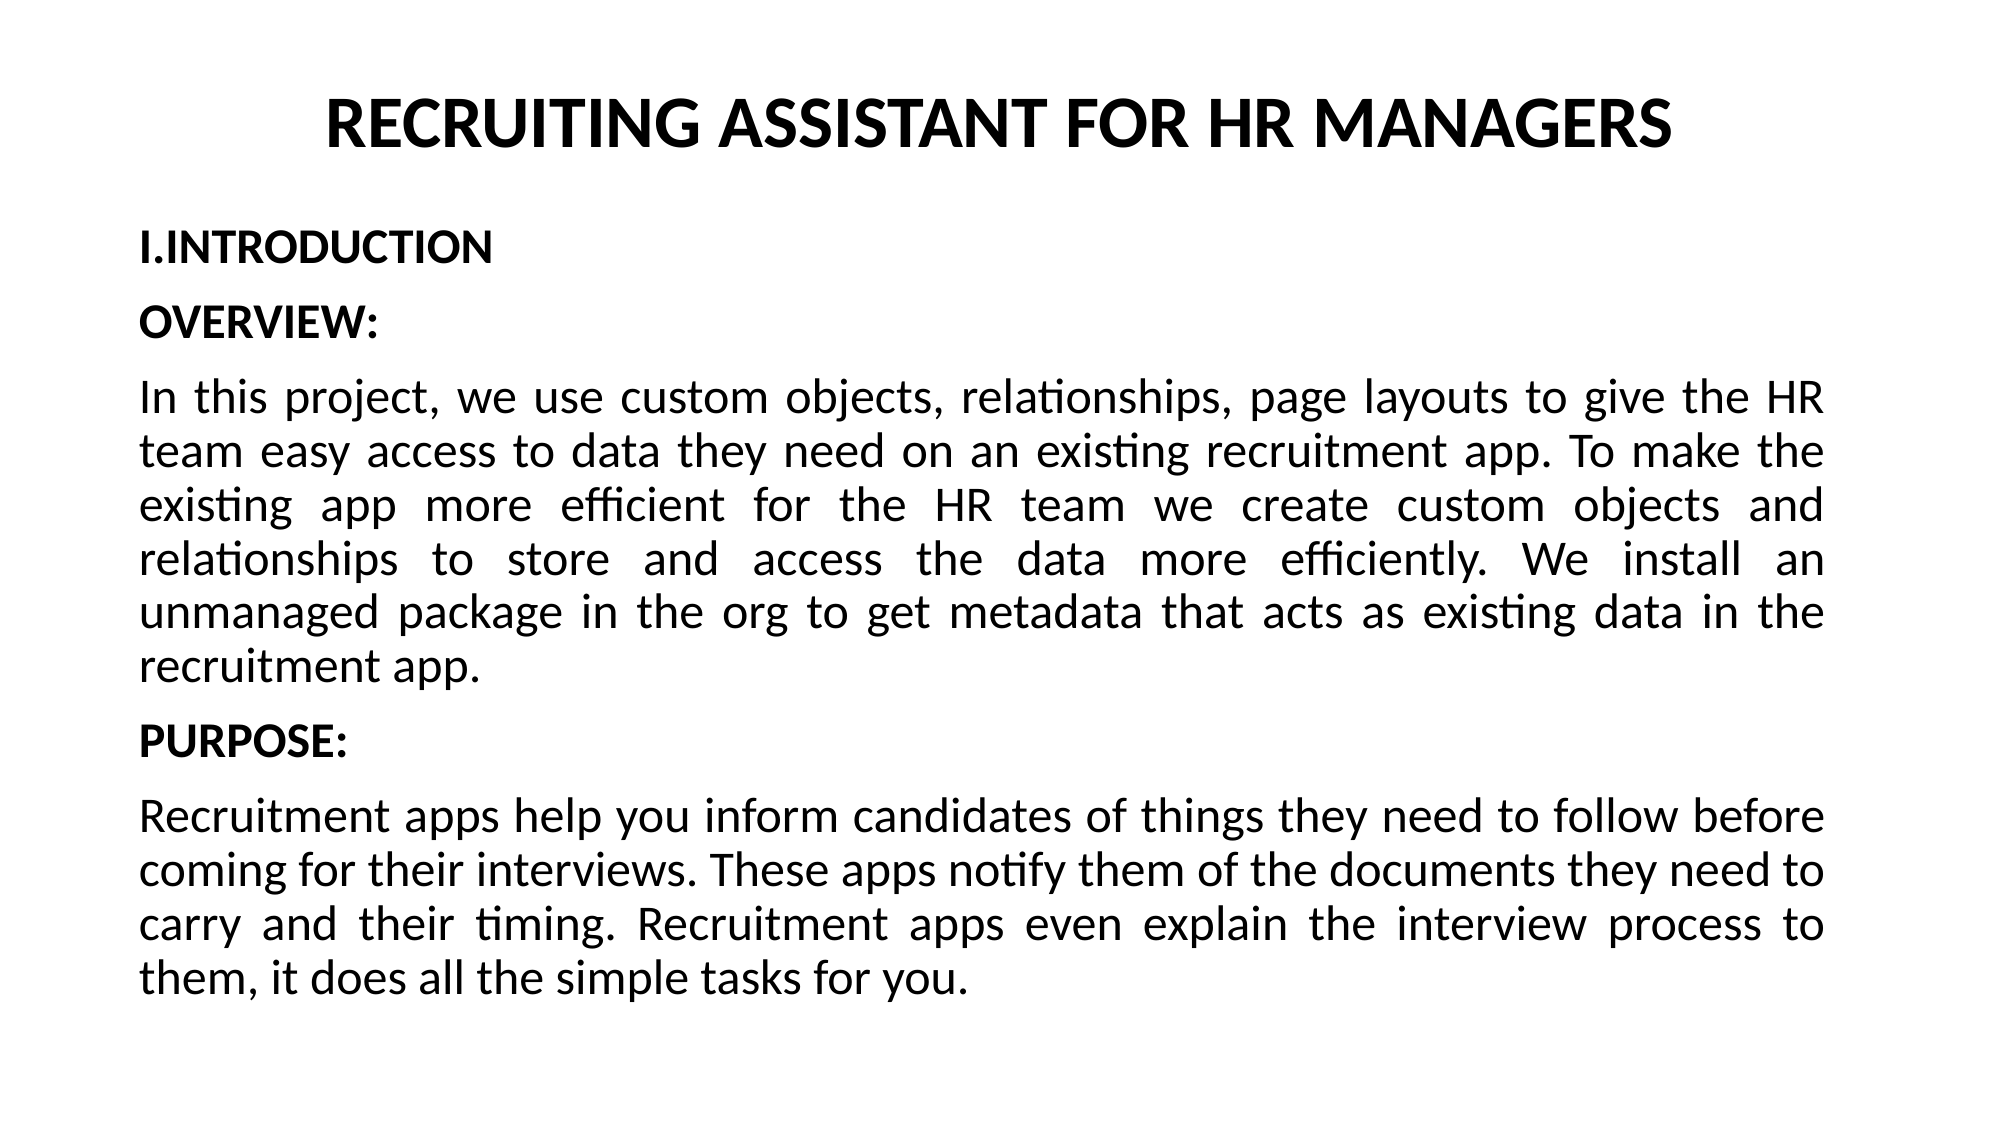

# RECRUITING ASSISTANT FOR HR MANAGERS
I.INTRODUCTION
OVERVIEW:
In this project, we use custom objects, relationships, page layouts to give the HR team easy access to data they need on an existing recruitment app. To make the existing app more efficient for the HR team we create custom objects and relationships to store and access the data more efficiently. We install an unmanaged package in the org to get metadata that acts as existing data in the recruitment app.
PURPOSE:
Recruitment apps help you inform candidates of things they need to follow before coming for their interviews. These apps notify them of the documents they need to carry and their timing. Recruitment apps even explain the interview process to them, it does all the simple tasks for you.